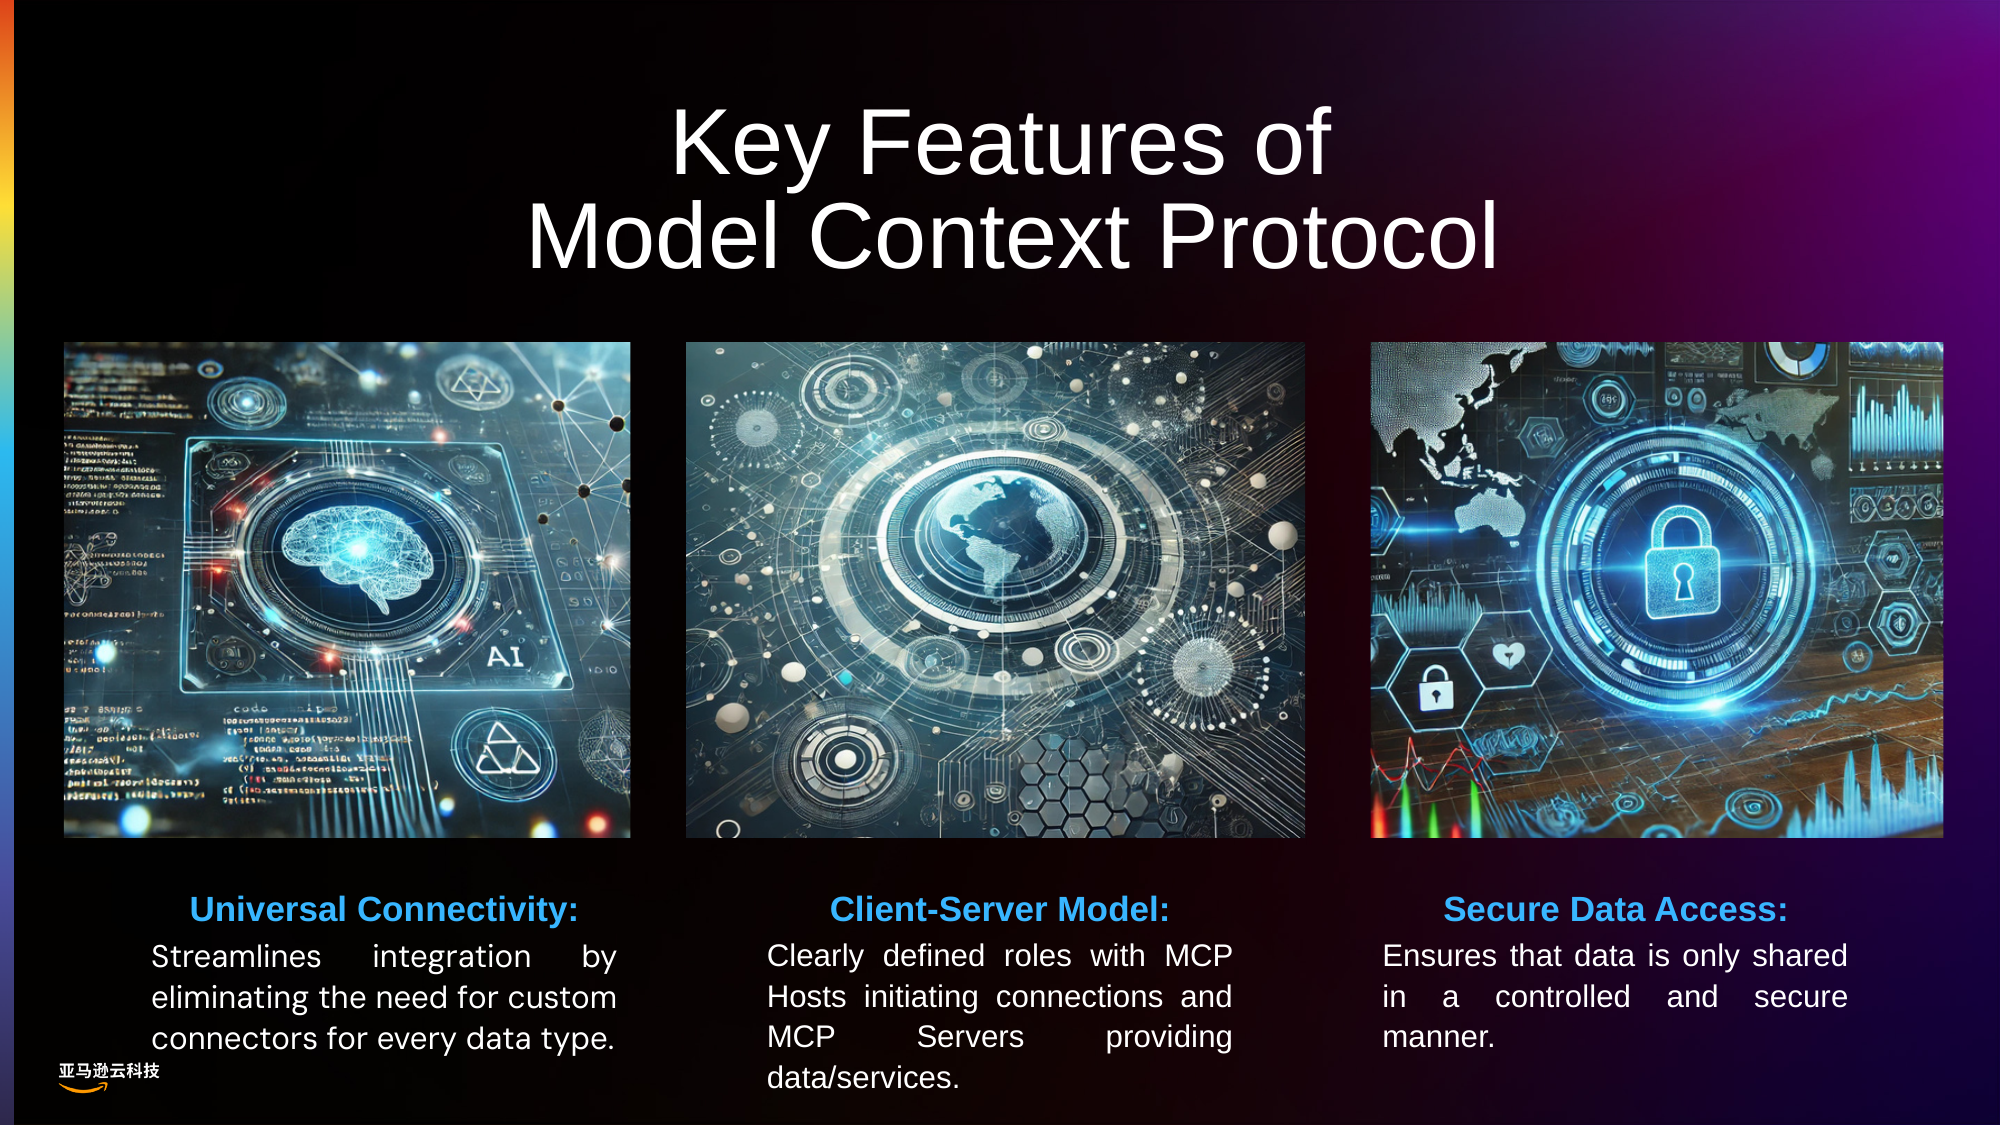

Key Features of
 Model Context Protocol

Universal Connectivity:
Client-Server Model:
Secure Data Access:
Clearly defined roles with MCP Hosts initiating connections and MCP Servers providing data/services.
Ensures that data is only shared in a controlled and secure manner.
Streamlines integration by eliminating the need for custom connectors for every data type.